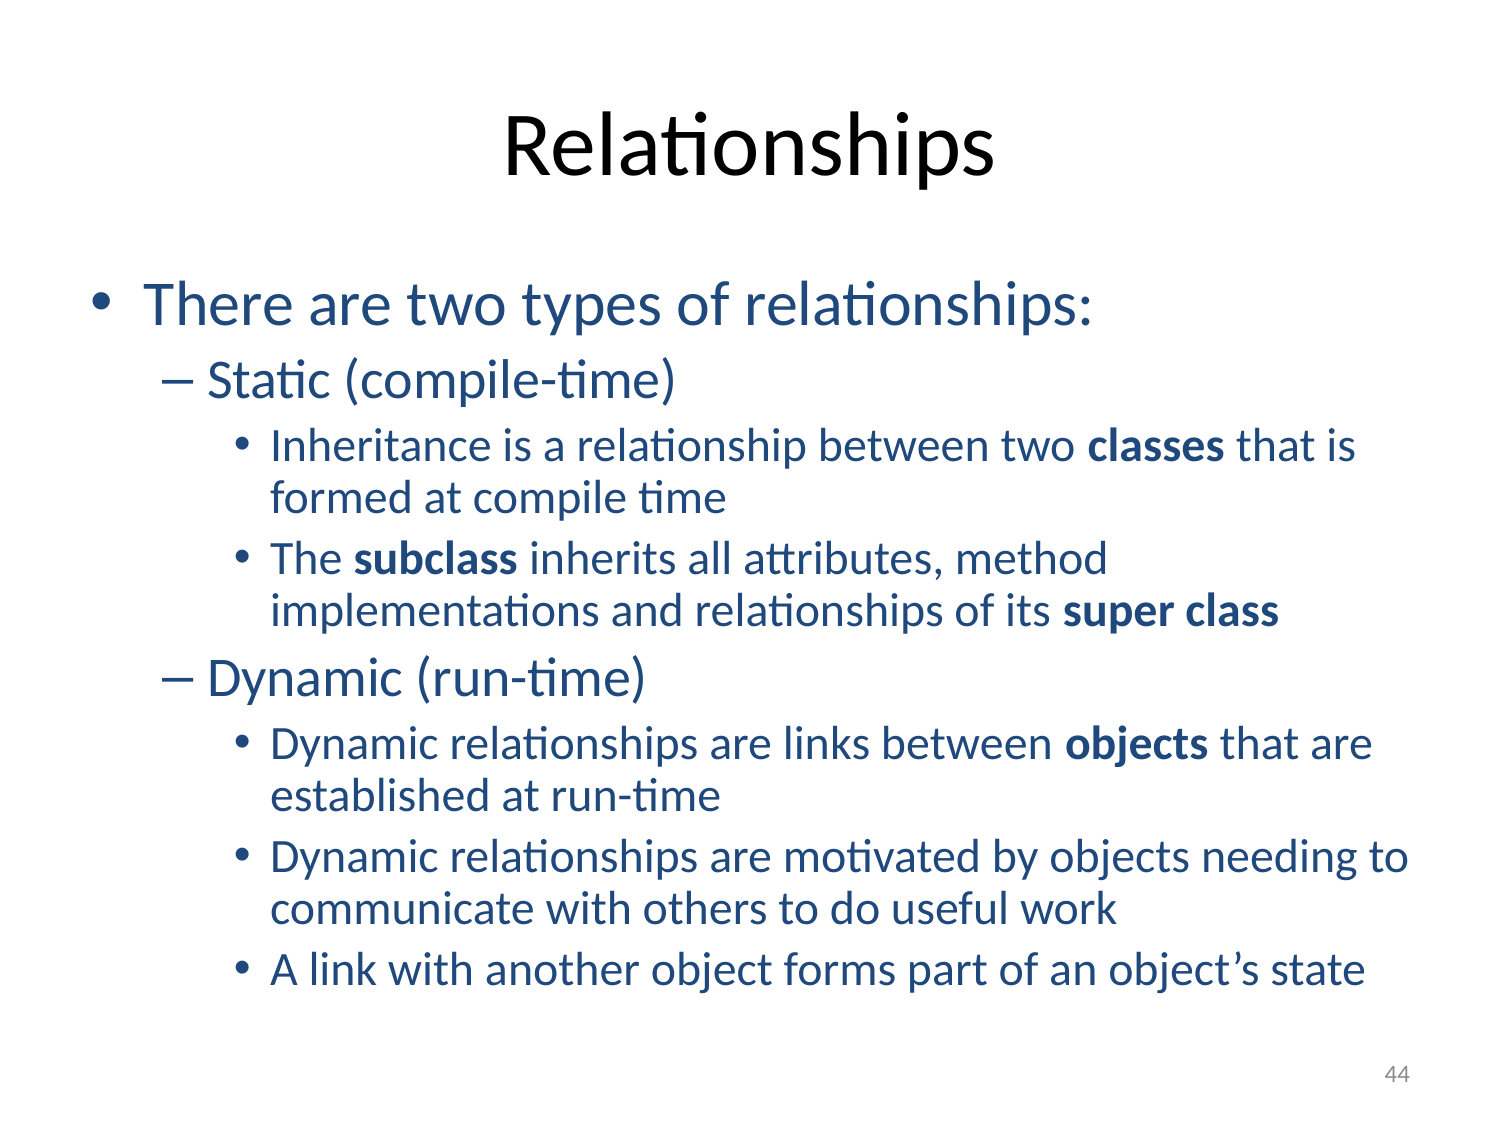

# Relationships
There are two types of relationships:
Static (compile-time)
Inheritance is a relationship between two classes that is formed at compile time
The subclass inherits all attributes, method implementations and relationships of its super class
Dynamic (run-time)
Dynamic relationships are links between objects that are established at run-time
Dynamic relationships are motivated by objects needing to communicate with others to do useful work
A link with another object forms part of an object’s state
44